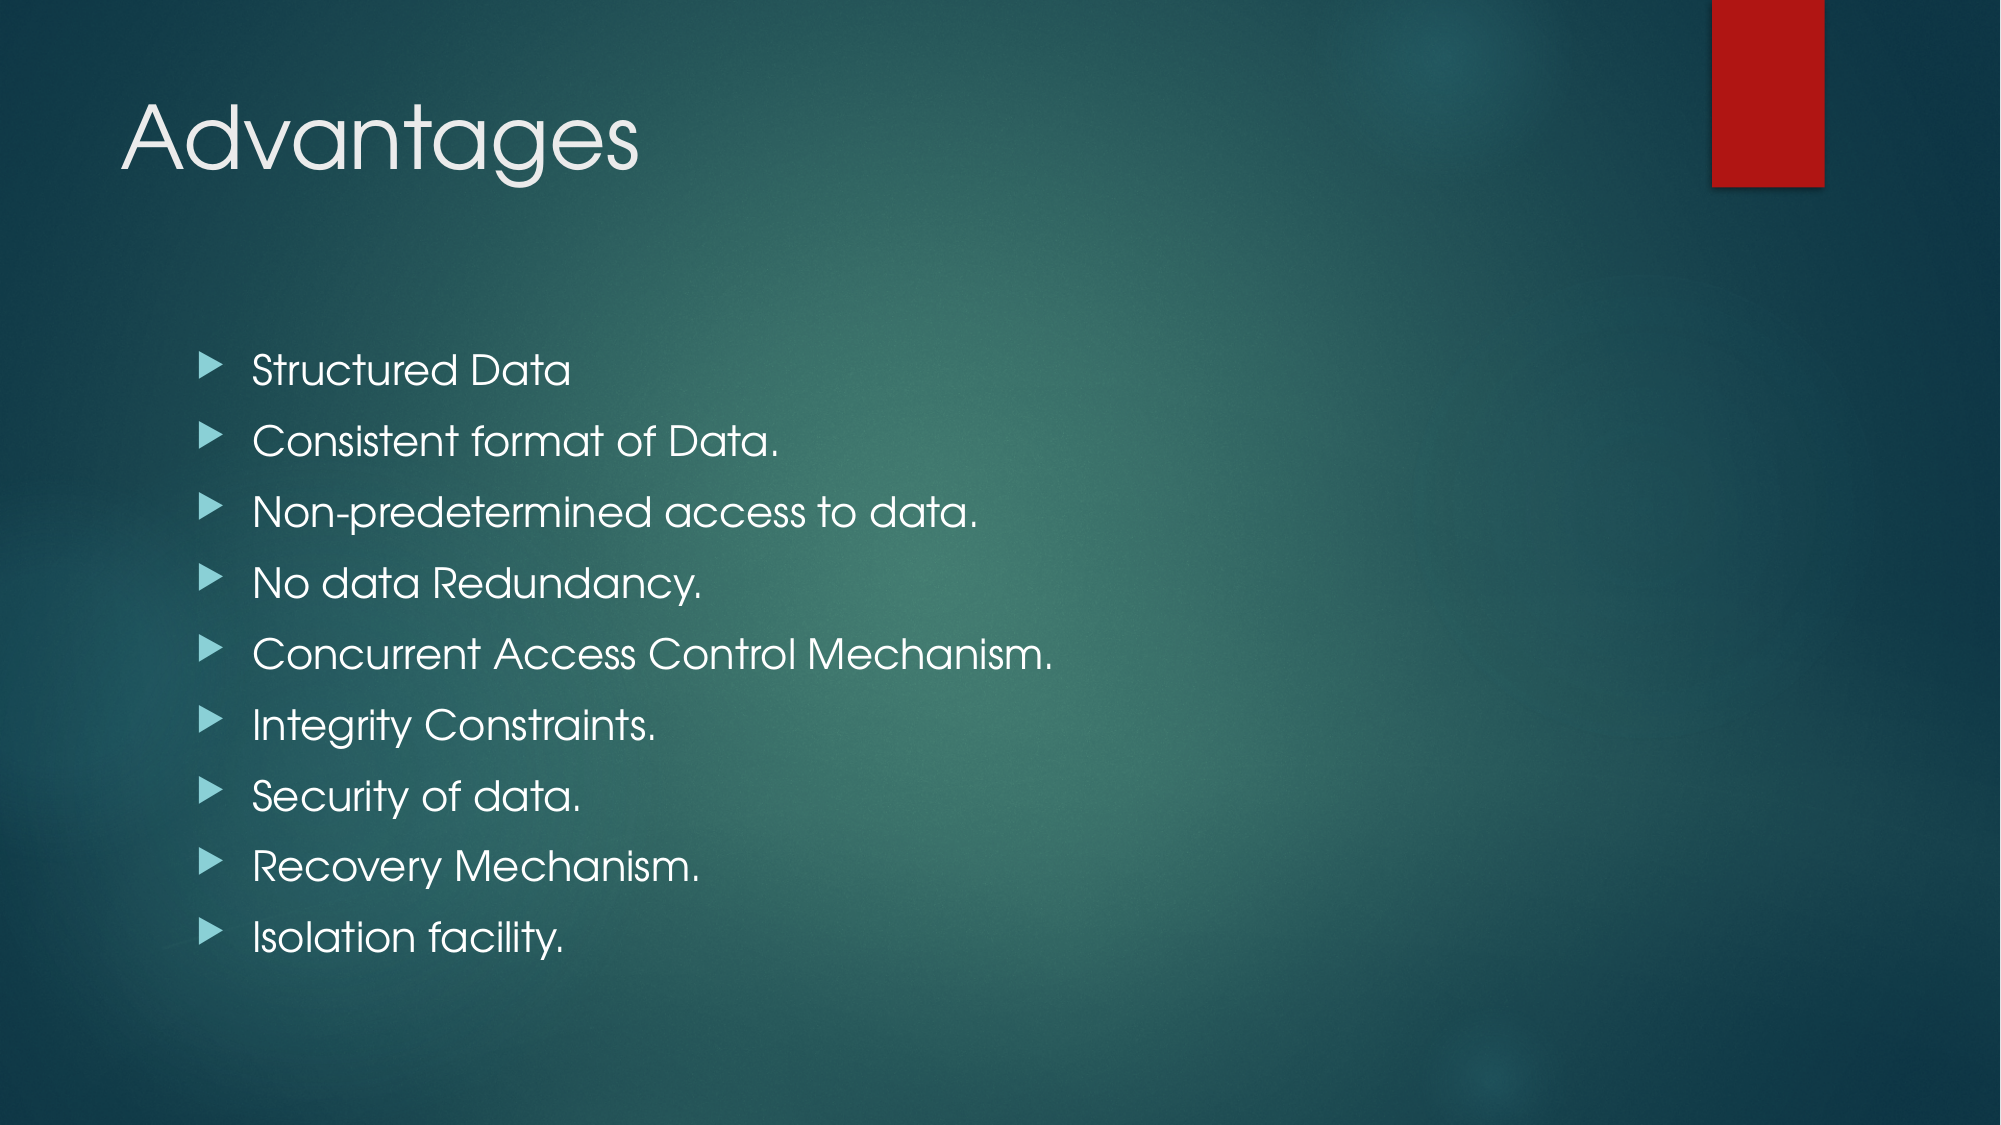

# Advantages
Structured Data
Consistent format of Data.
Non-predetermined access to data.
No data Redundancy.
Concurrent Access Control Mechanism.
Integrity Constraints.
Security of data.
Recovery Mechanism.
Isolation facility.